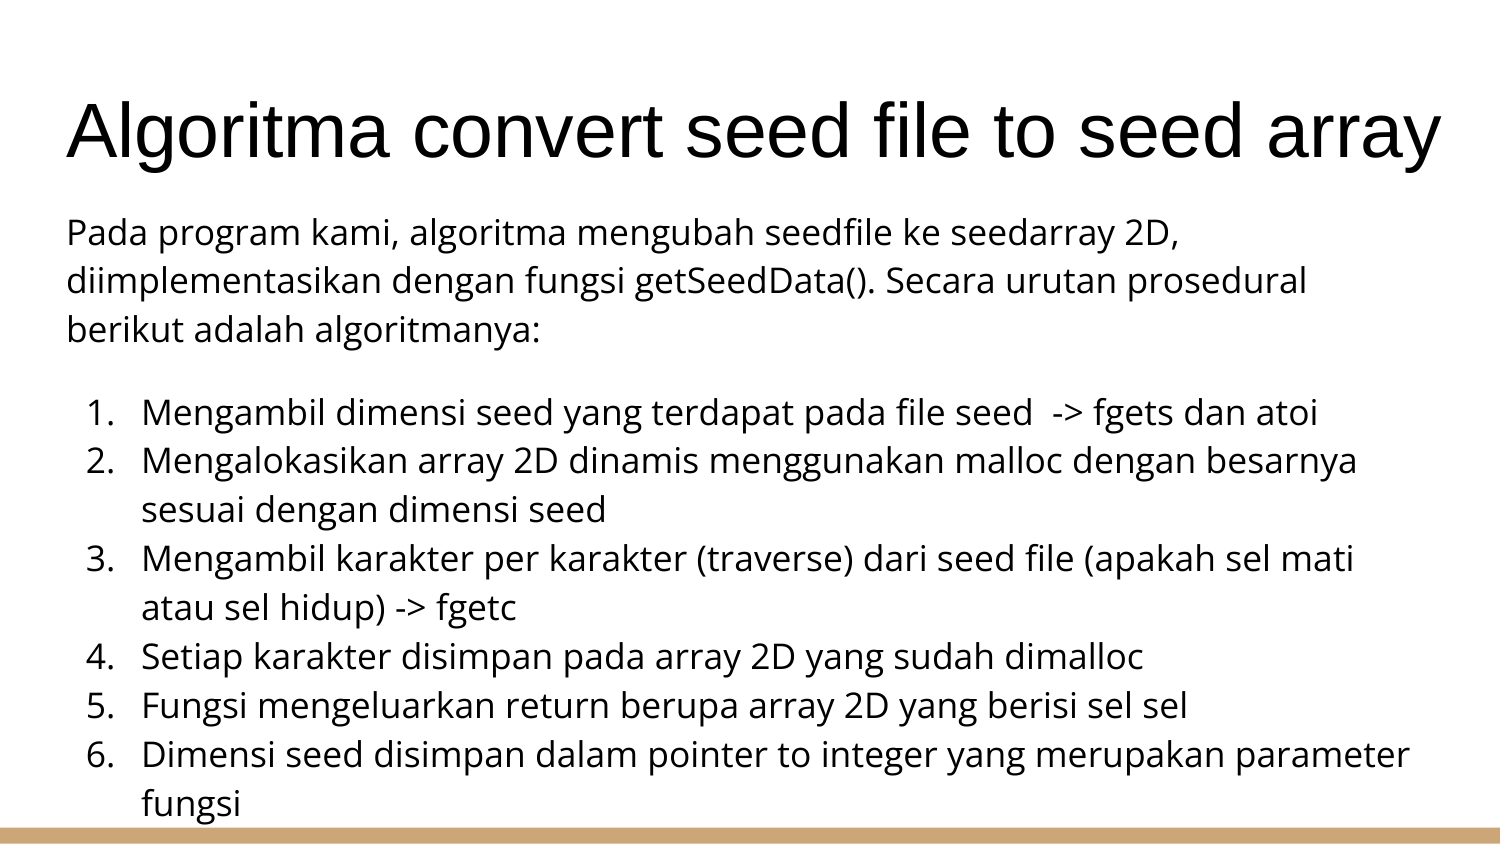

# Algoritma convert seed file to seed array
Pada program kami, algoritma mengubah seedfile ke seedarray 2D, diimplementasikan dengan fungsi getSeedData(). Secara urutan prosedural berikut adalah algoritmanya:
Mengambil dimensi seed yang terdapat pada file seed  -> fgets dan atoi
Mengalokasikan array 2D dinamis menggunakan malloc dengan besarnya sesuai dengan dimensi seed
Mengambil karakter per karakter (traverse) dari seed file (apakah sel mati atau sel hidup) -> fgetc
Setiap karakter disimpan pada array 2D yang sudah dimalloc
Fungsi mengeluarkan return berupa array 2D yang berisi sel sel
Dimensi seed disimpan dalam pointer to integer yang merupakan parameter fungsi